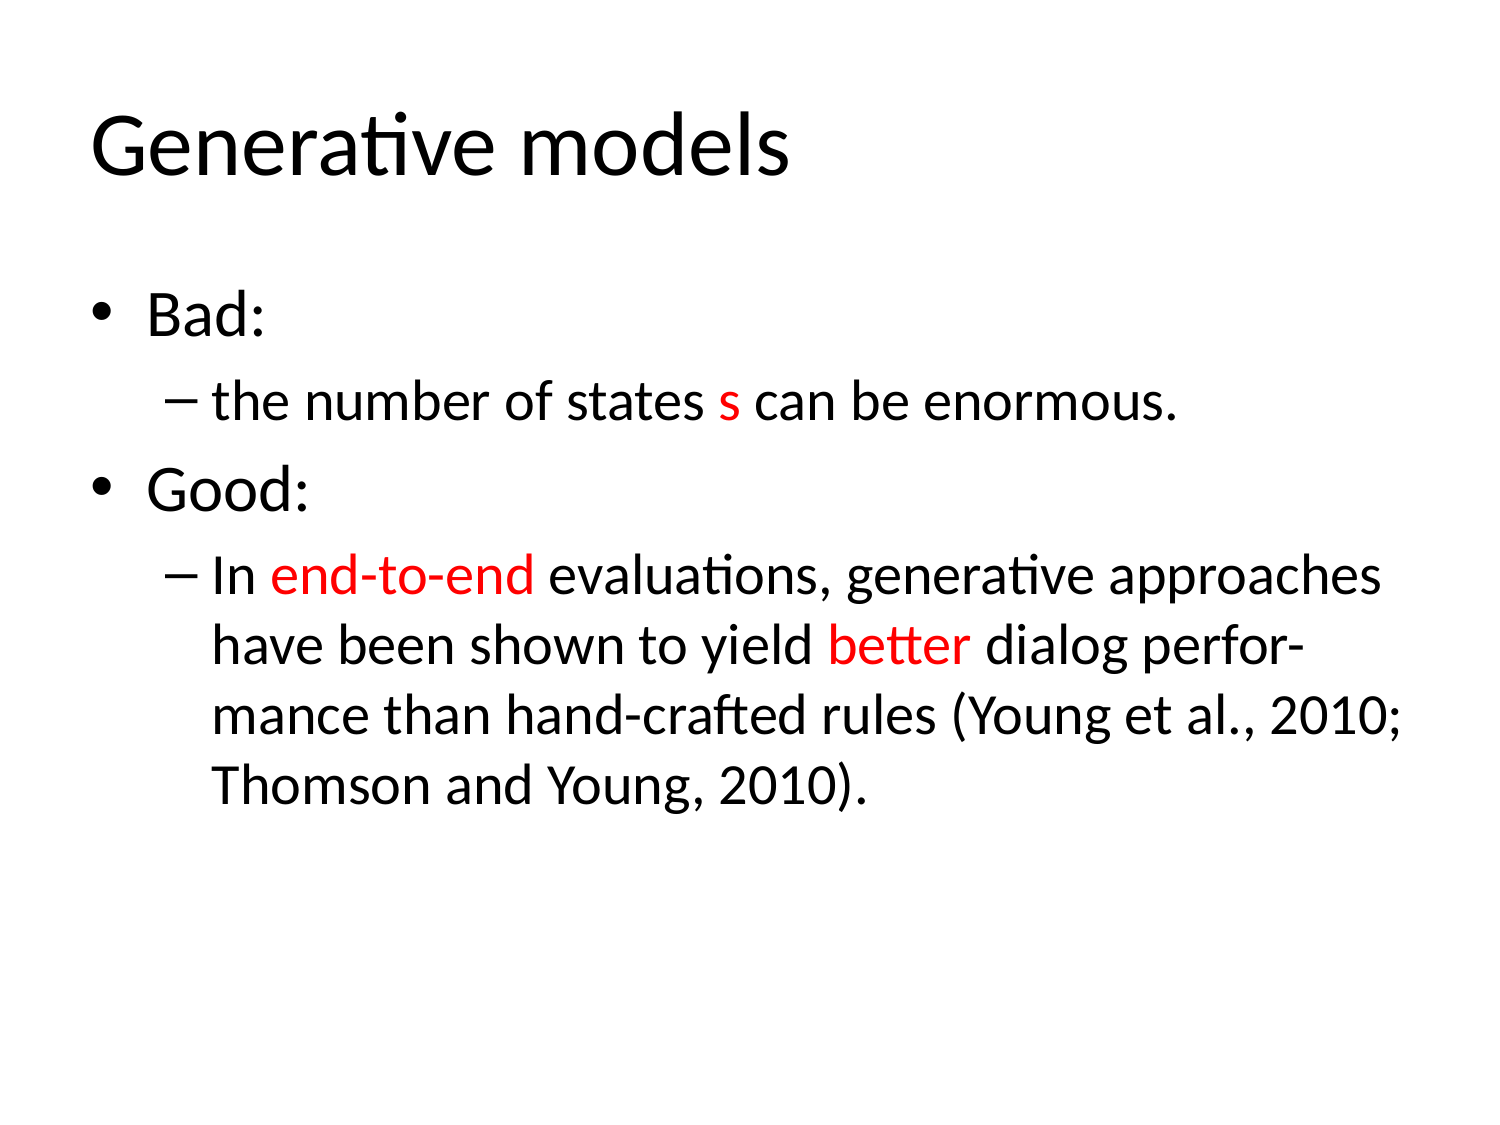

# Generative models
Bad:
the number of states s can be enormous.
Good:
In end-to-end evaluations, generative approaches have been shown to yield better dialog perfor- mance than hand-crafted rules (Young et al., 2010; Thomson and Young, 2010).